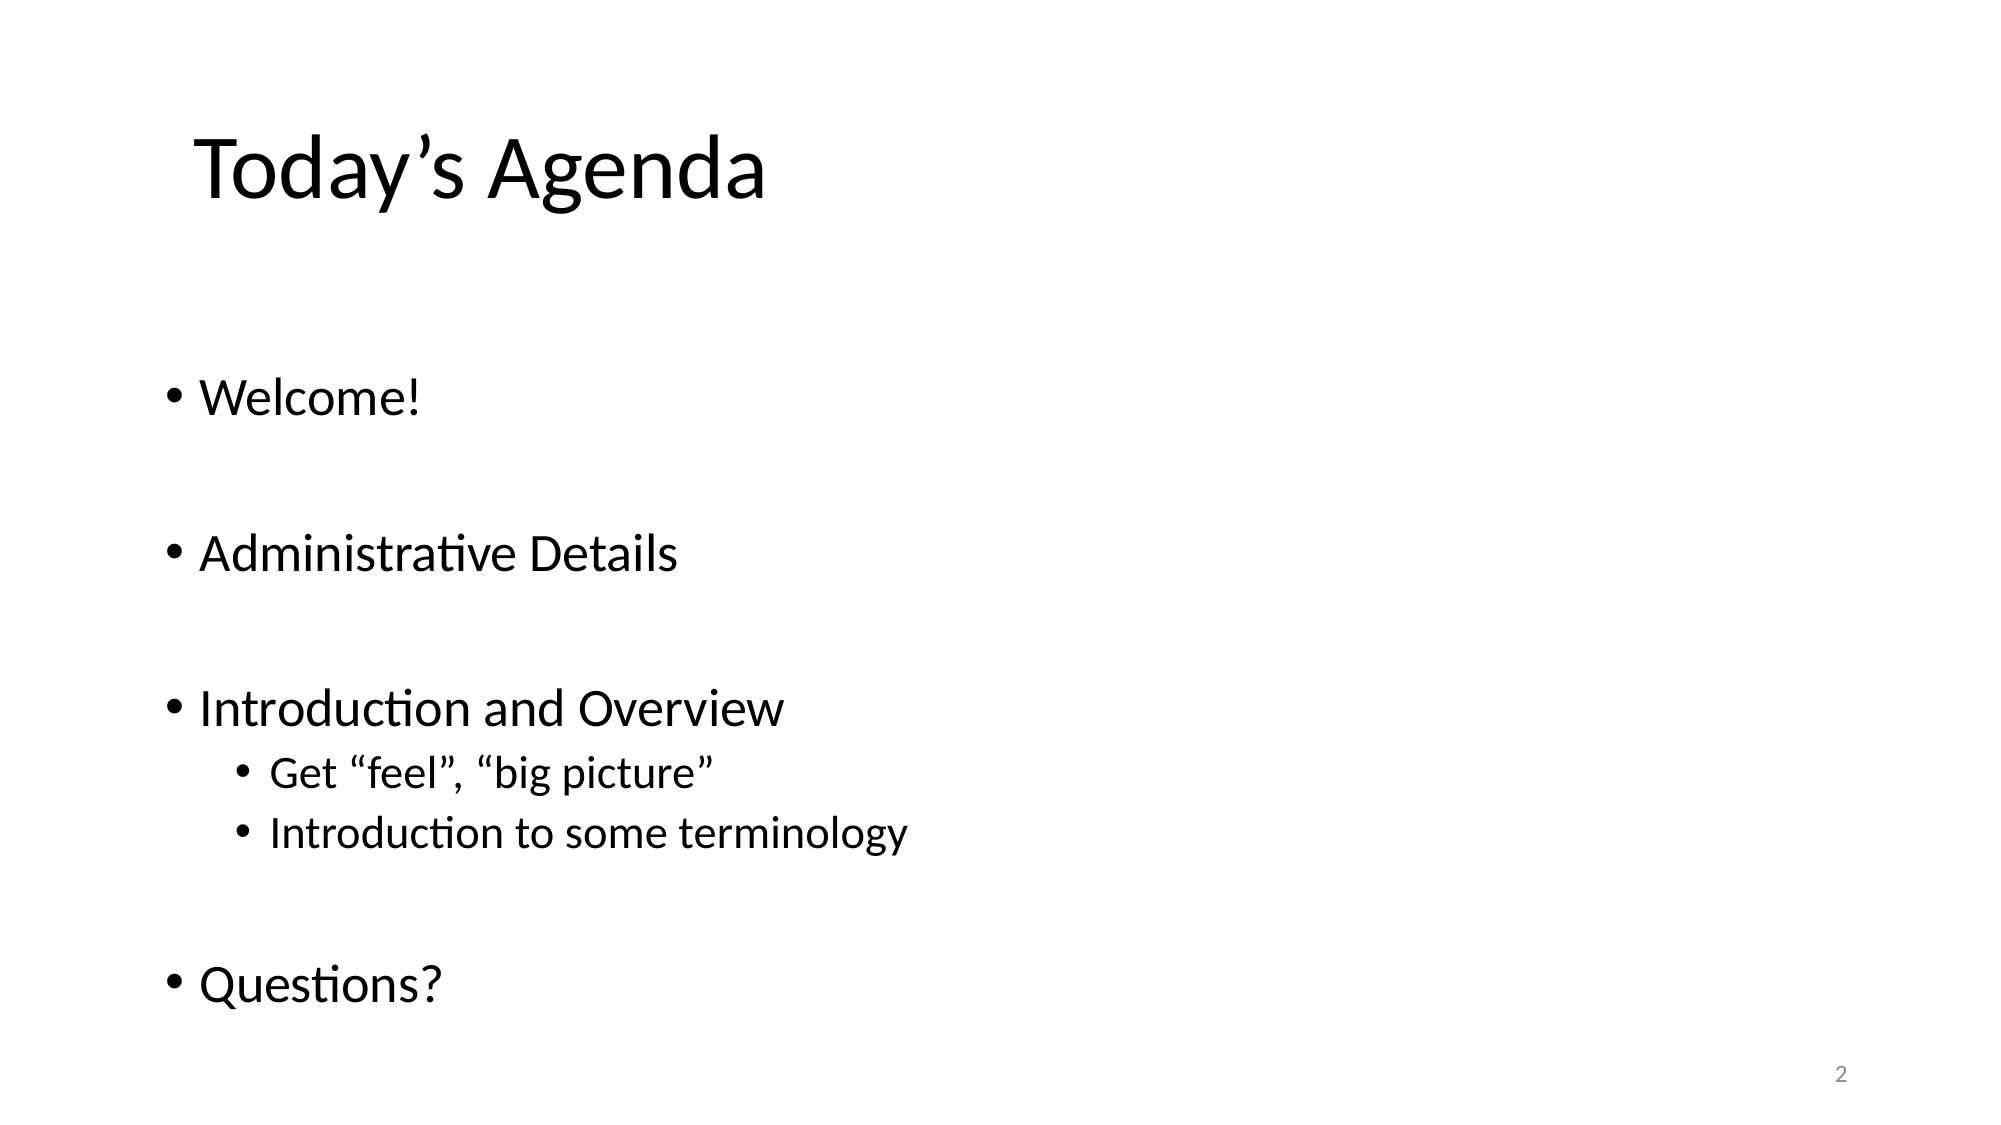

# Today’s Agenda

Welcome!

Administrative Details

Introduction and Overview
Get “feel”, “big picture”
Introduction to some terminology

Questions?
2